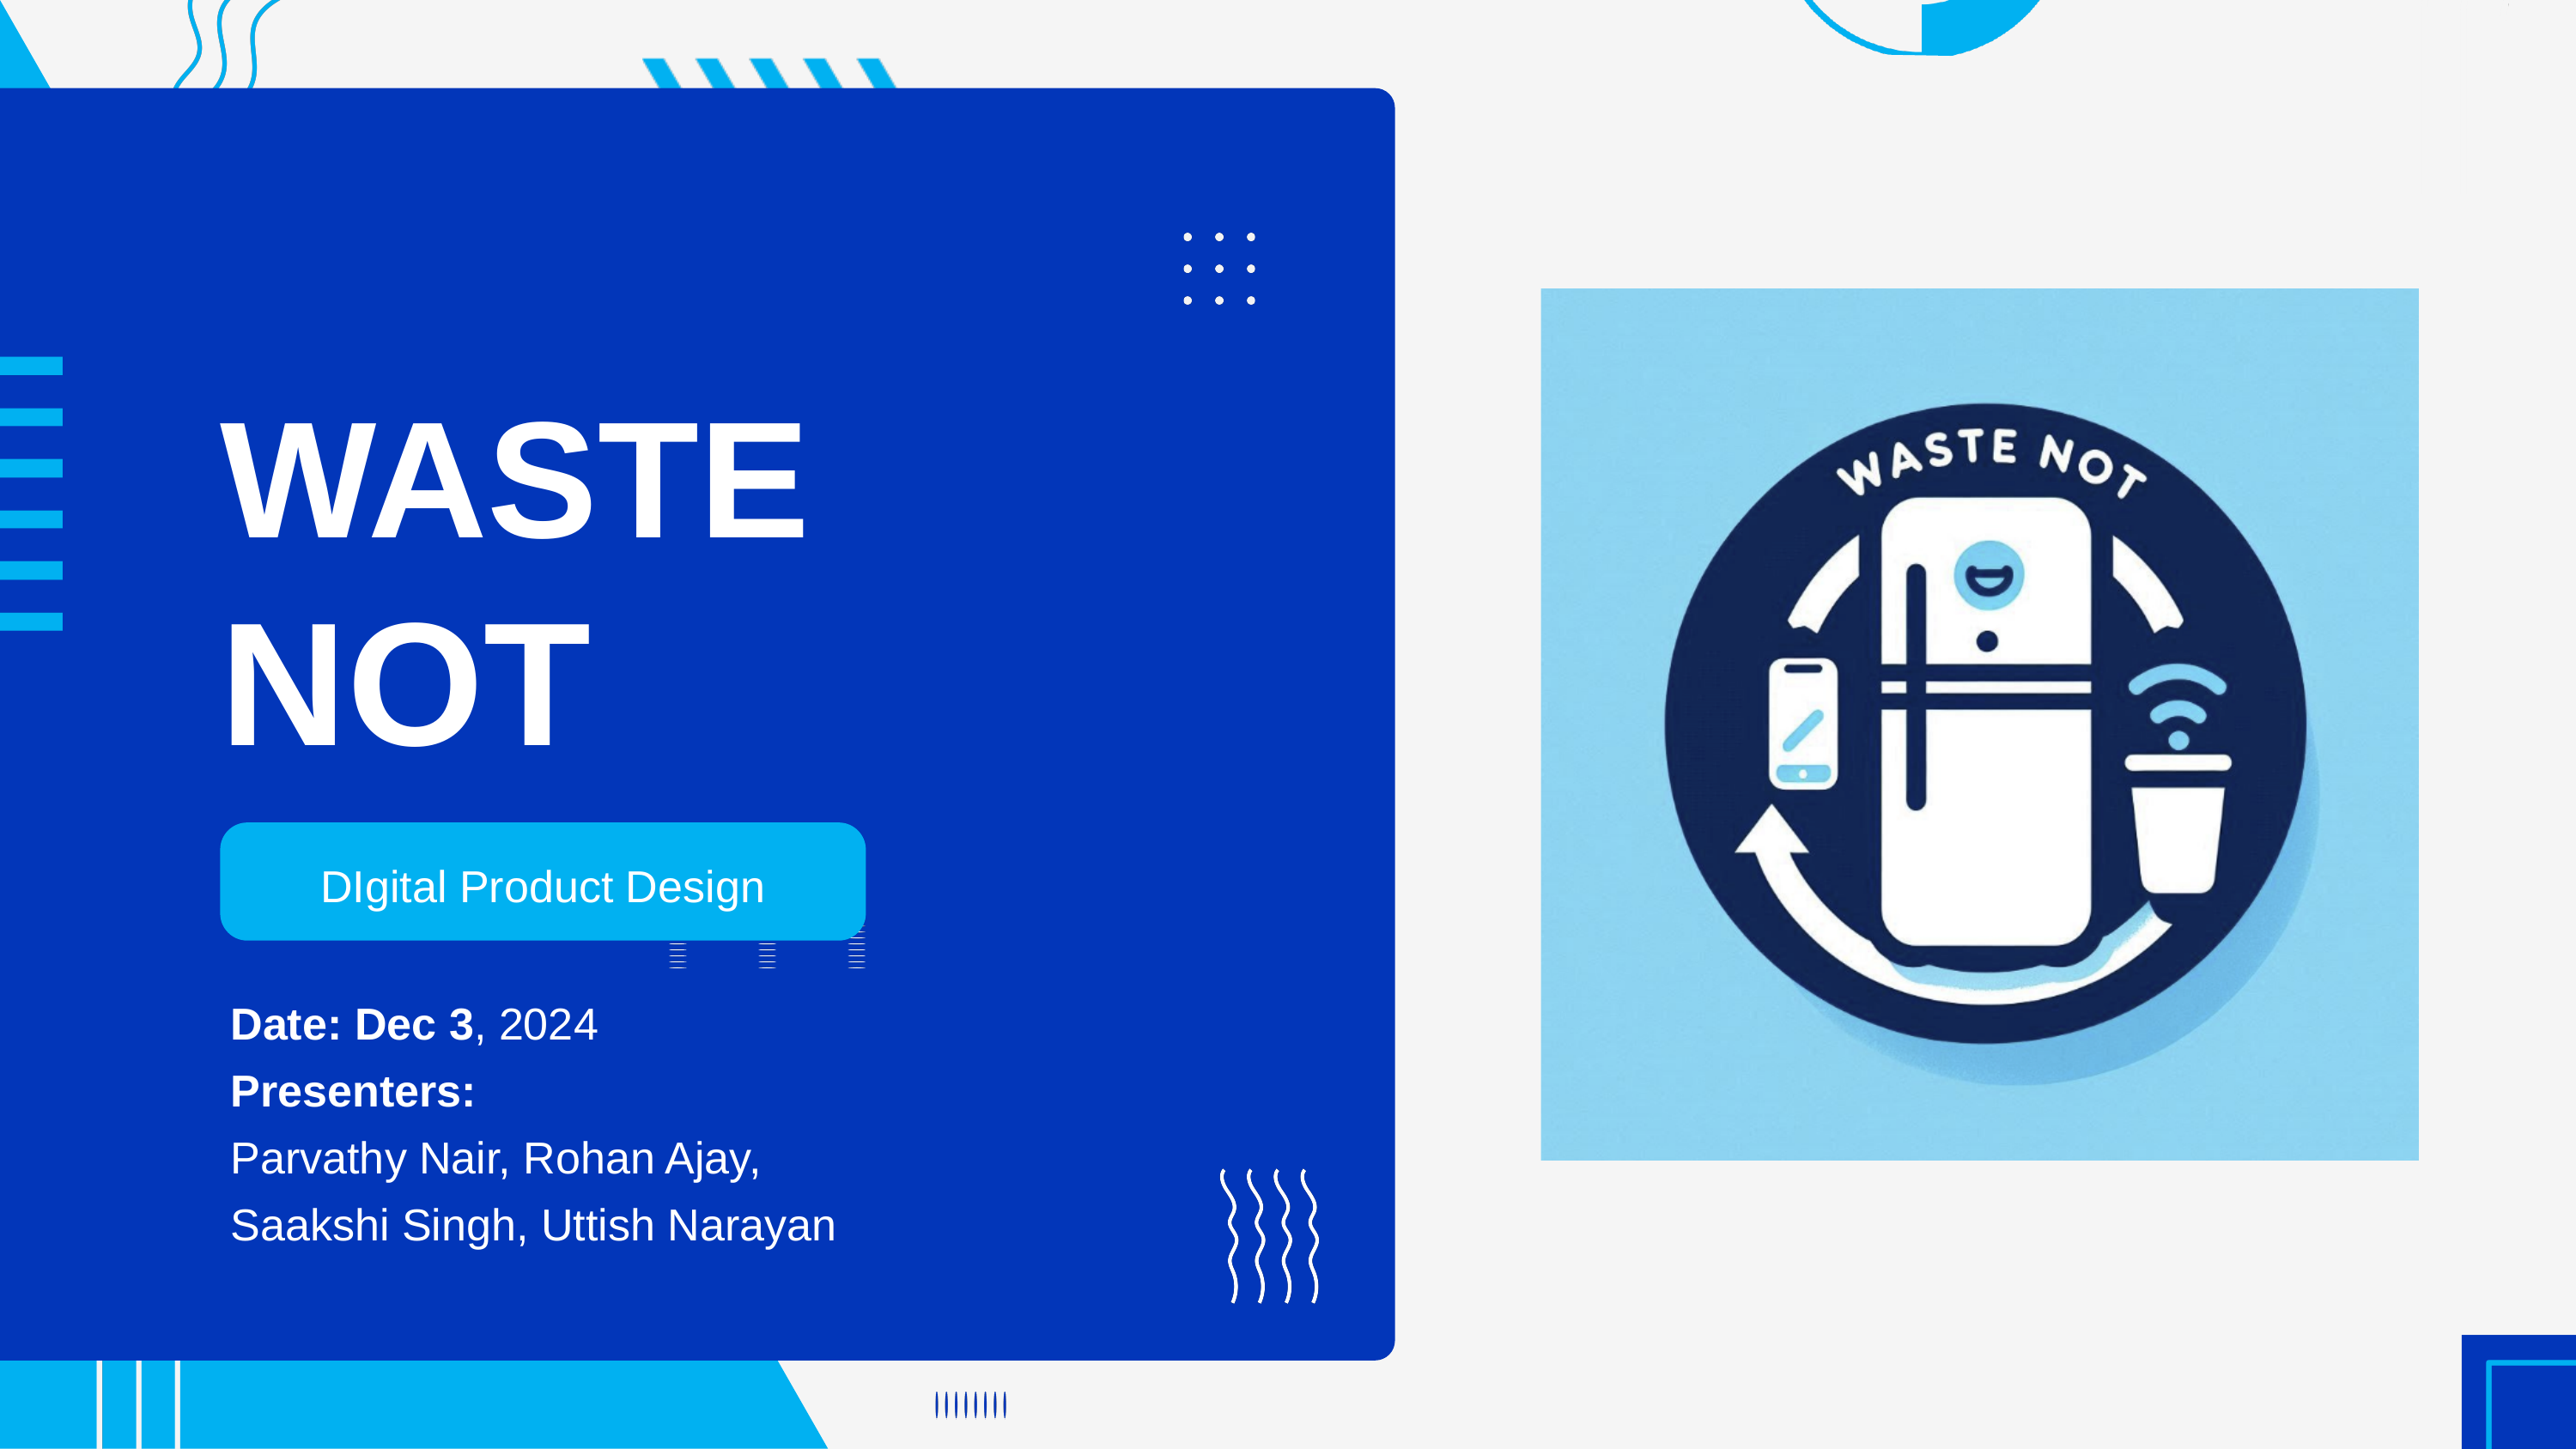

WASTE

NOT

DIgital Product Design

Date: Dec 3, 2024
Presenters:
Parvathy Nair, Rohan Ajay, Saakshi Singh, Uttish Narayan